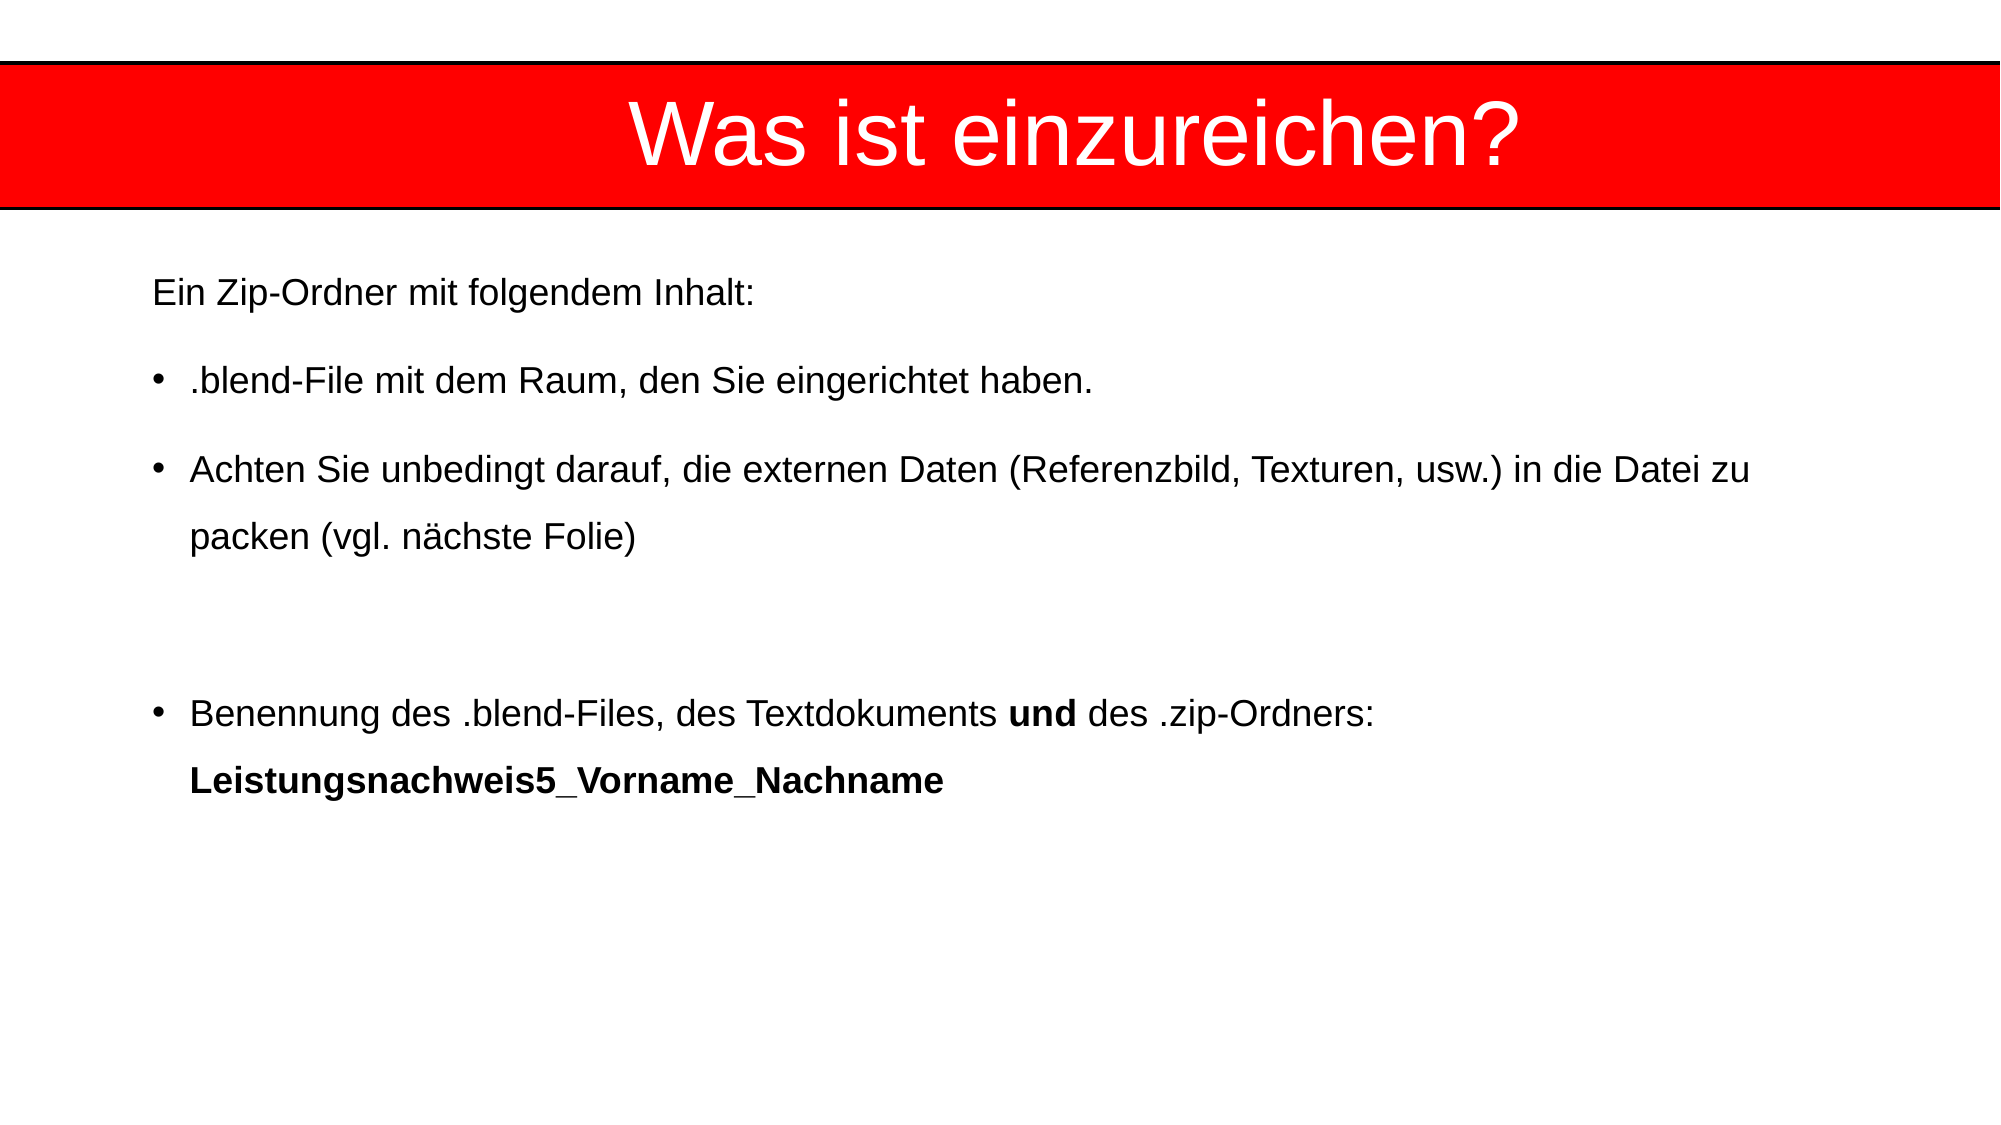

Was ist einzureichen?
Ein Zip-Ordner mit folgendem Inhalt:
.blend-File mit dem Raum, den Sie eingerichtet haben.
Achten Sie unbedingt darauf, die externen Daten (Referenzbild, Texturen, usw.) in die Datei zu packen (vgl. nächste Folie)

Benennung des .blend-Files, des Textdokuments und des .zip-Ordners: Leistungsnachweis5_Vorname_Nachname